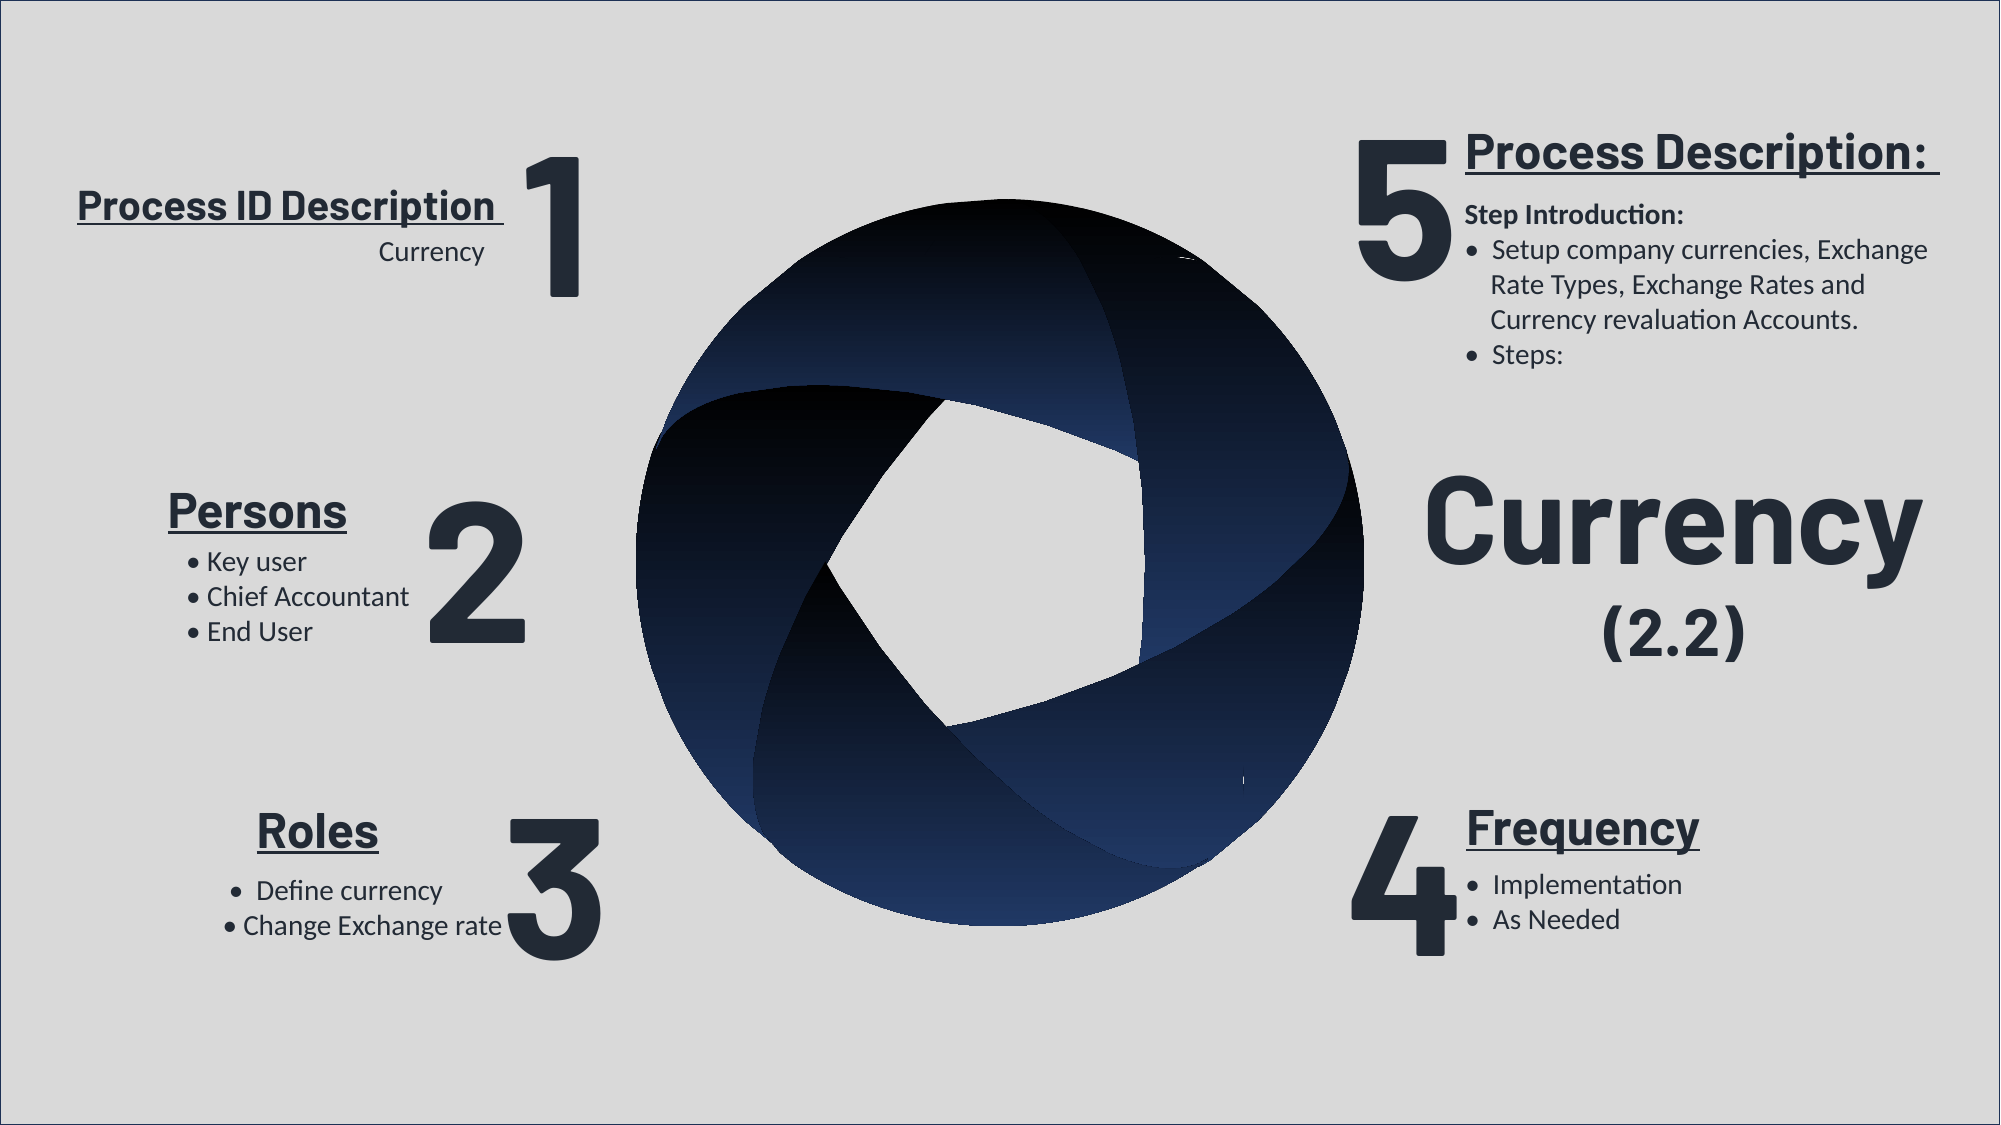

Process Description:
5
Process Description:
Step Introduction:
•  Setup company currencies, Exchange
    Rate Types, Exchange Rates and
    Currency revaluation Accounts.
•  Steps:
•   Steps:
1
Process ID Description
Currency

Currency
(2.2)
2

Persons
• Key user
• Chief Accountant
• End User

4
Frequency
•  Implementation
•  As Needed
3
Roles
 •  Define currency
• Change Exchange rate